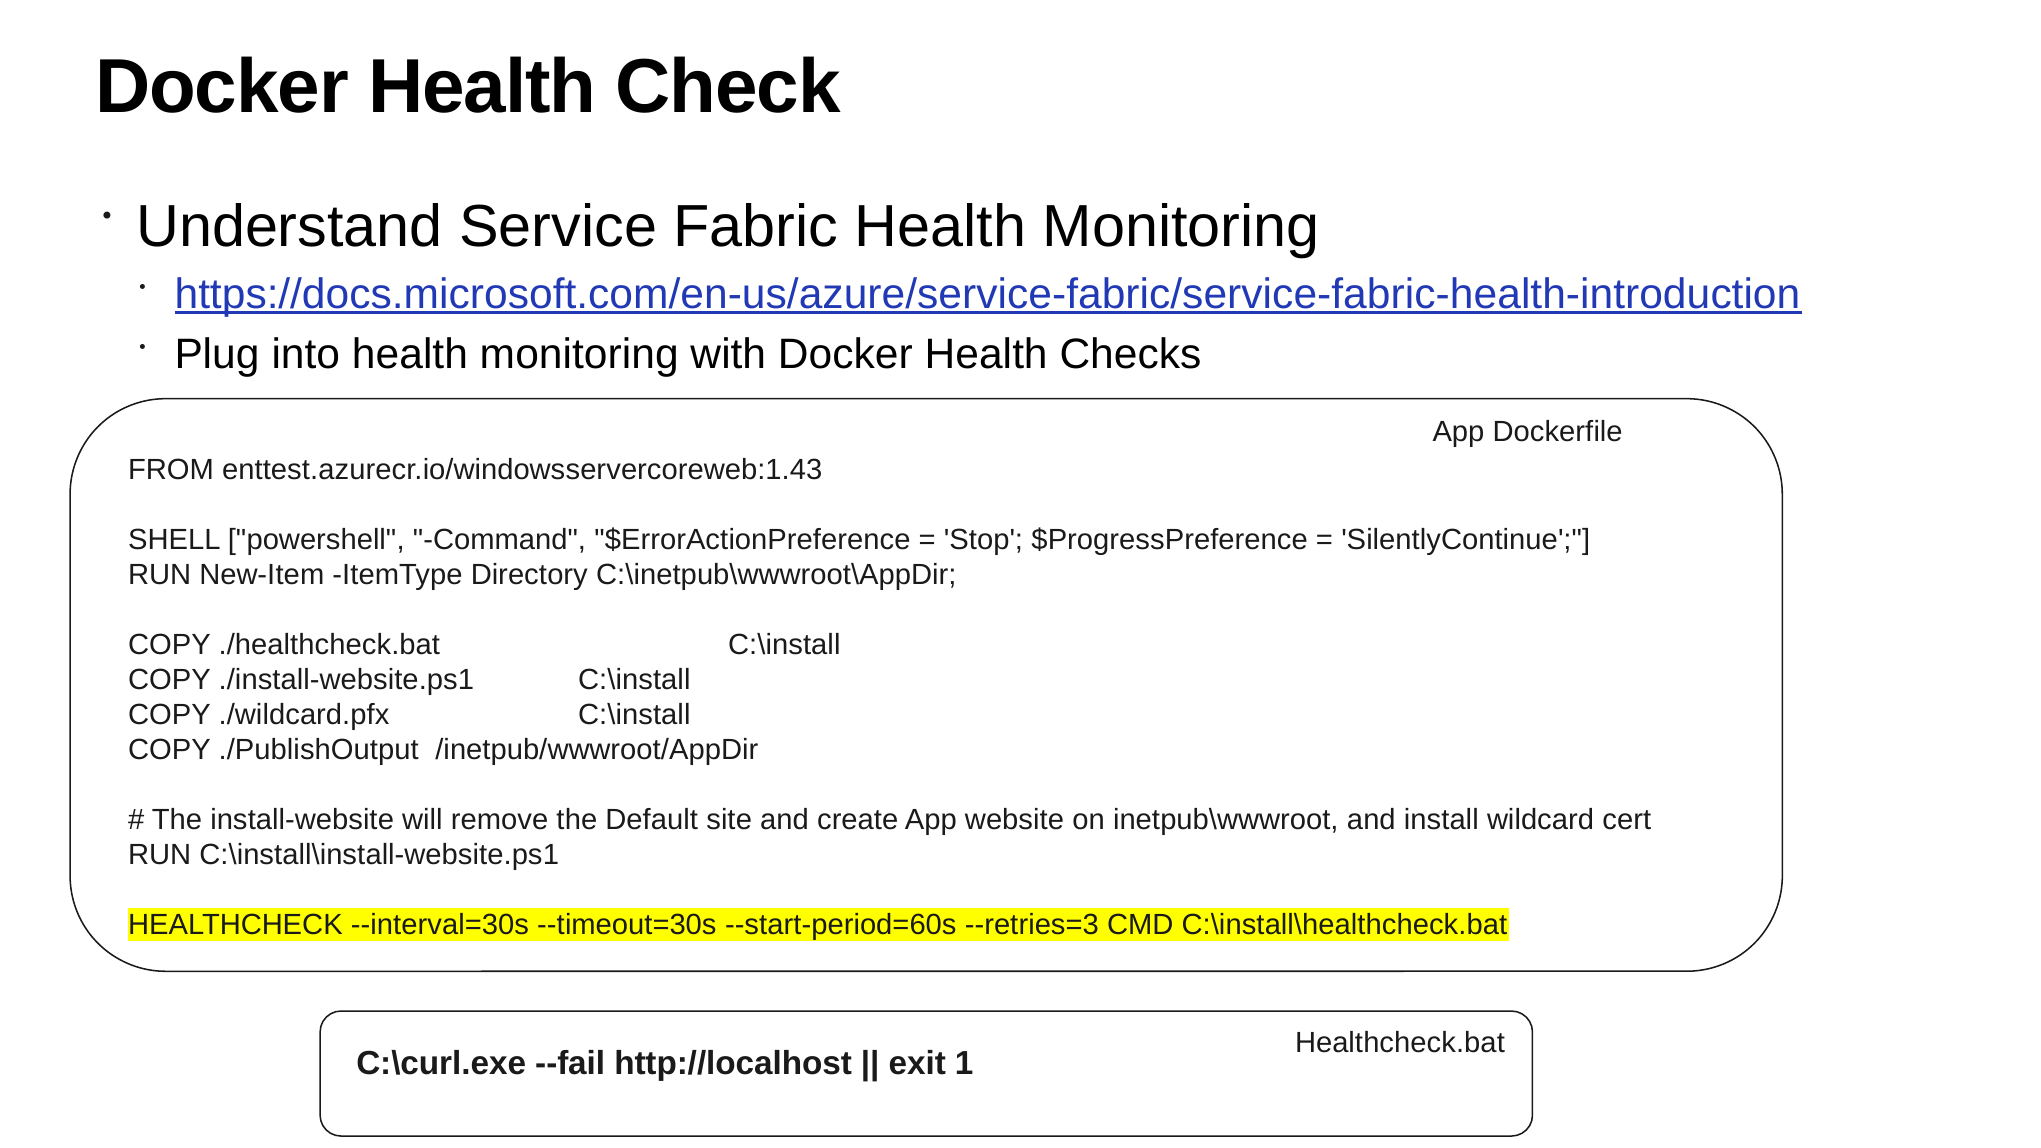

# Docker Health Check
Understand Service Fabric Health Monitoring
https://docs.microsoft.com/en-us/azure/service-fabric/service-fabric-health-introduction
Plug into health monitoring with Docker Health Checks

FROM enttest.azurecr.io/windowsservercoreweb:1.43

SHELL ["powershell", "-Command", "$ErrorActionPreference = 'Stop'; $ProgressPreference = 'SilentlyContinue';"]
RUN New-Item -ItemType Directory C:\inetpub\wwwroot\AppDir;

COPY ./healthcheck.bat		C:\install
COPY ./install-website.ps1	C:\install
COPY ./wildcard.pfx		C:\install
COPY ./PublishOutput  /inetpub/wwwroot/AppDir

# The install-website will remove the Default site and create App website on inetpub\wwwroot, and install wildcard cert
RUN C:\install\install-website.ps1

HEALTHCHECK --interval=30s --timeout=30s --start-period=60s --retries=3 CMD C:\install\healthcheck.bat
App Dockerfile
C:\curl.exe --fail http://localhost || exit 1
Healthcheck.bat